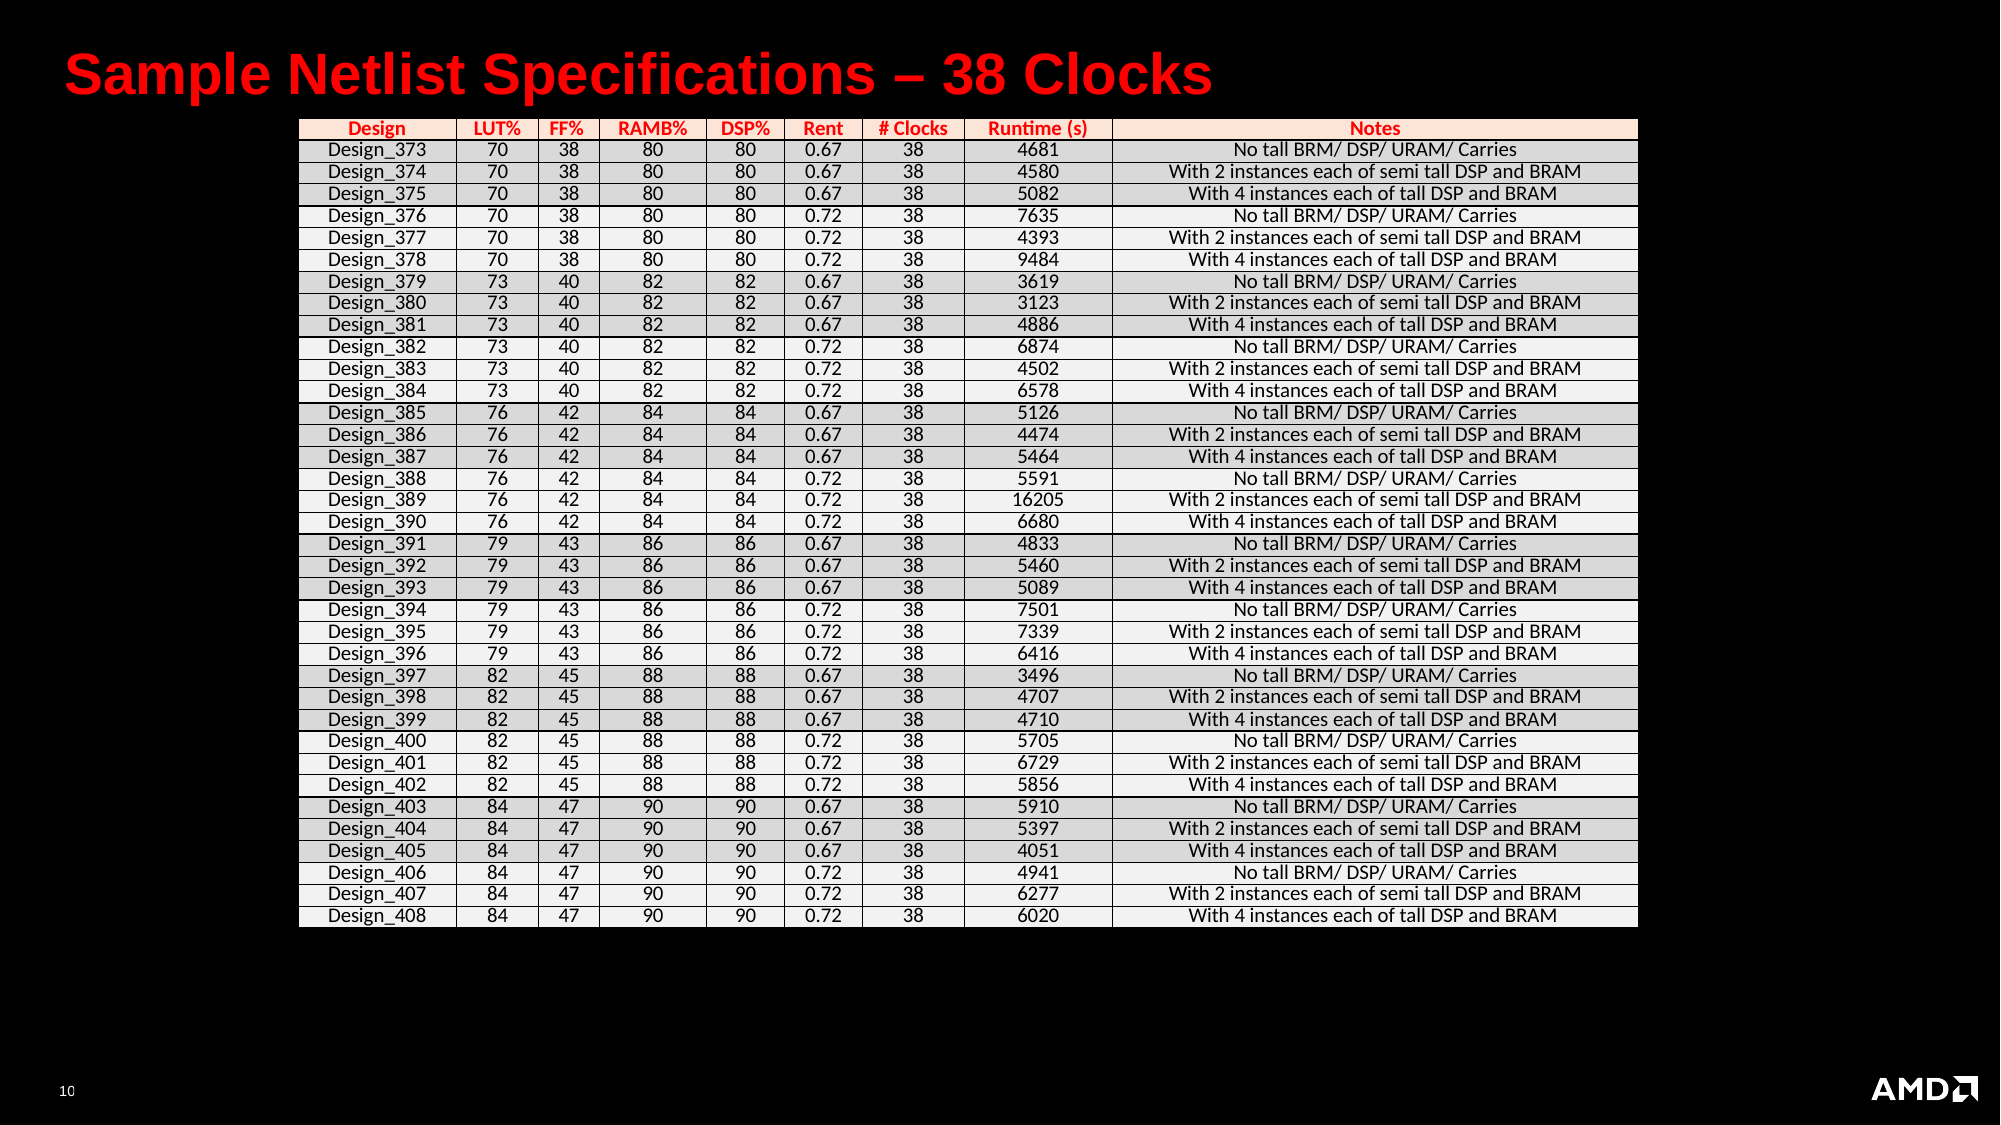

# Sample Netlist Specifications – 38 Clocks
| Design | LUT% | FF% | RAMB% | DSP% | Rent | # Clocks | Runtime (s) | Notes |
| --- | --- | --- | --- | --- | --- | --- | --- | --- |
| Design\_373 | 70 | 38 | 80 | 80 | 0.67 | 38 | 4681 | No tall BRM/ DSP/ URAM/ Carries |
| Design\_374 | 70 | 38 | 80 | 80 | 0.67 | 38 | 4580 | With 2 instances each of semi tall DSP and BRAM |
| Design\_375 | 70 | 38 | 80 | 80 | 0.67 | 38 | 5082 | With 4 instances each of tall DSP and BRAM |
| Design\_376 | 70 | 38 | 80 | 80 | 0.72 | 38 | 7635 | No tall BRM/ DSP/ URAM/ Carries |
| Design\_377 | 70 | 38 | 80 | 80 | 0.72 | 38 | 4393 | With 2 instances each of semi tall DSP and BRAM |
| Design\_378 | 70 | 38 | 80 | 80 | 0.72 | 38 | 9484 | With 4 instances each of tall DSP and BRAM |
| Design\_379 | 73 | 40 | 82 | 82 | 0.67 | 38 | 3619 | No tall BRM/ DSP/ URAM/ Carries |
| Design\_380 | 73 | 40 | 82 | 82 | 0.67 | 38 | 3123 | With 2 instances each of semi tall DSP and BRAM |
| Design\_381 | 73 | 40 | 82 | 82 | 0.67 | 38 | 4886 | With 4 instances each of tall DSP and BRAM |
| Design\_382 | 73 | 40 | 82 | 82 | 0.72 | 38 | 6874 | No tall BRM/ DSP/ URAM/ Carries |
| Design\_383 | 73 | 40 | 82 | 82 | 0.72 | 38 | 4502 | With 2 instances each of semi tall DSP and BRAM |
| Design\_384 | 73 | 40 | 82 | 82 | 0.72 | 38 | 6578 | With 4 instances each of tall DSP and BRAM |
| Design\_385 | 76 | 42 | 84 | 84 | 0.67 | 38 | 5126 | No tall BRM/ DSP/ URAM/ Carries |
| Design\_386 | 76 | 42 | 84 | 84 | 0.67 | 38 | 4474 | With 2 instances each of semi tall DSP and BRAM |
| Design\_387 | 76 | 42 | 84 | 84 | 0.67 | 38 | 5464 | With 4 instances each of tall DSP and BRAM |
| Design\_388 | 76 | 42 | 84 | 84 | 0.72 | 38 | 5591 | No tall BRM/ DSP/ URAM/ Carries |
| Design\_389 | 76 | 42 | 84 | 84 | 0.72 | 38 | 16205 | With 2 instances each of semi tall DSP and BRAM |
| Design\_390 | 76 | 42 | 84 | 84 | 0.72 | 38 | 6680 | With 4 instances each of tall DSP and BRAM |
| Design\_391 | 79 | 43 | 86 | 86 | 0.67 | 38 | 4833 | No tall BRM/ DSP/ URAM/ Carries |
| Design\_392 | 79 | 43 | 86 | 86 | 0.67 | 38 | 5460 | With 2 instances each of semi tall DSP and BRAM |
| Design\_393 | 79 | 43 | 86 | 86 | 0.67 | 38 | 5089 | With 4 instances each of tall DSP and BRAM |
| Design\_394 | 79 | 43 | 86 | 86 | 0.72 | 38 | 7501 | No tall BRM/ DSP/ URAM/ Carries |
| Design\_395 | 79 | 43 | 86 | 86 | 0.72 | 38 | 7339 | With 2 instances each of semi tall DSP and BRAM |
| Design\_396 | 79 | 43 | 86 | 86 | 0.72 | 38 | 6416 | With 4 instances each of tall DSP and BRAM |
| Design\_397 | 82 | 45 | 88 | 88 | 0.67 | 38 | 3496 | No tall BRM/ DSP/ URAM/ Carries |
| Design\_398 | 82 | 45 | 88 | 88 | 0.67 | 38 | 4707 | With 2 instances each of semi tall DSP and BRAM |
| Design\_399 | 82 | 45 | 88 | 88 | 0.67 | 38 | 4710 | With 4 instances each of tall DSP and BRAM |
| Design\_400 | 82 | 45 | 88 | 88 | 0.72 | 38 | 5705 | No tall BRM/ DSP/ URAM/ Carries |
| Design\_401 | 82 | 45 | 88 | 88 | 0.72 | 38 | 6729 | With 2 instances each of semi tall DSP and BRAM |
| Design\_402 | 82 | 45 | 88 | 88 | 0.72 | 38 | 5856 | With 4 instances each of tall DSP and BRAM |
| Design\_403 | 84 | 47 | 90 | 90 | 0.67 | 38 | 5910 | No tall BRM/ DSP/ URAM/ Carries |
| Design\_404 | 84 | 47 | 90 | 90 | 0.67 | 38 | 5397 | With 2 instances each of semi tall DSP and BRAM |
| Design\_405 | 84 | 47 | 90 | 90 | 0.67 | 38 | 4051 | With 4 instances each of tall DSP and BRAM |
| Design\_406 | 84 | 47 | 90 | 90 | 0.72 | 38 | 4941 | No tall BRM/ DSP/ URAM/ Carries |
| Design\_407 | 84 | 47 | 90 | 90 | 0.72 | 38 | 6277 | With 2 instances each of semi tall DSP and BRAM |
| Design\_408 | 84 | 47 | 90 | 90 | 0.72 | 38 | 6020 | With 4 instances each of tall DSP and BRAM |